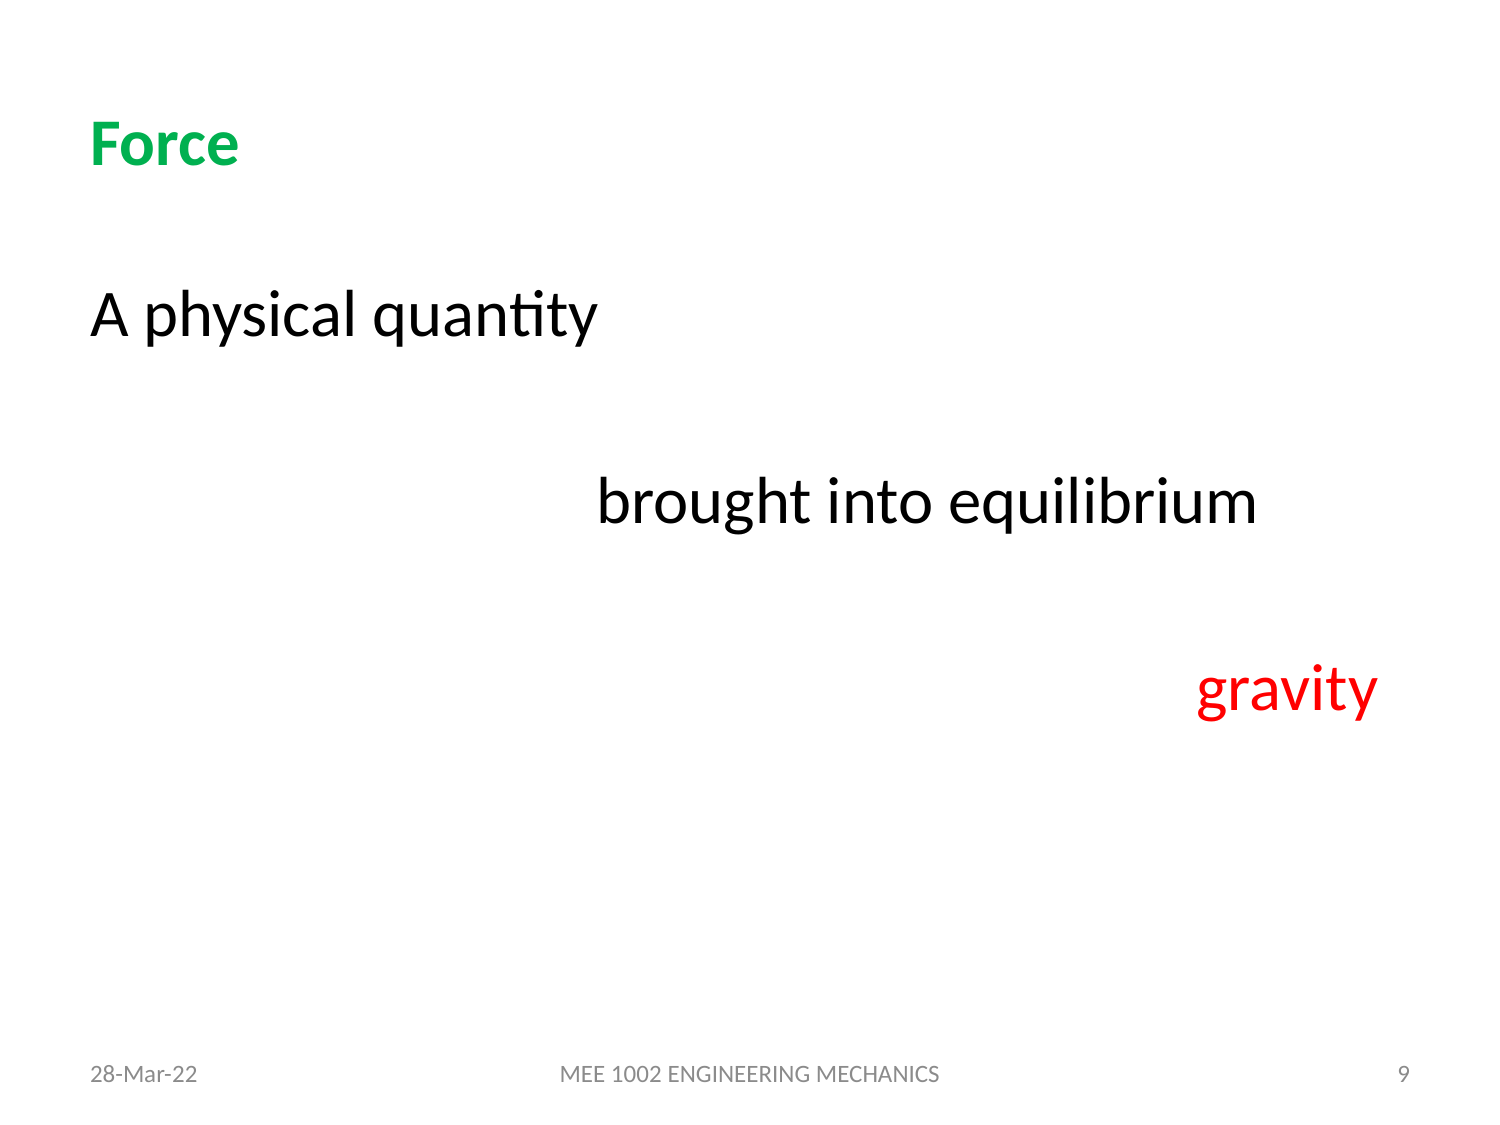

# Force
A physical quantity

				brought into equilibrium

								gravity
28-Mar-22
MEE 1002 ENGINEERING MECHANICS
9